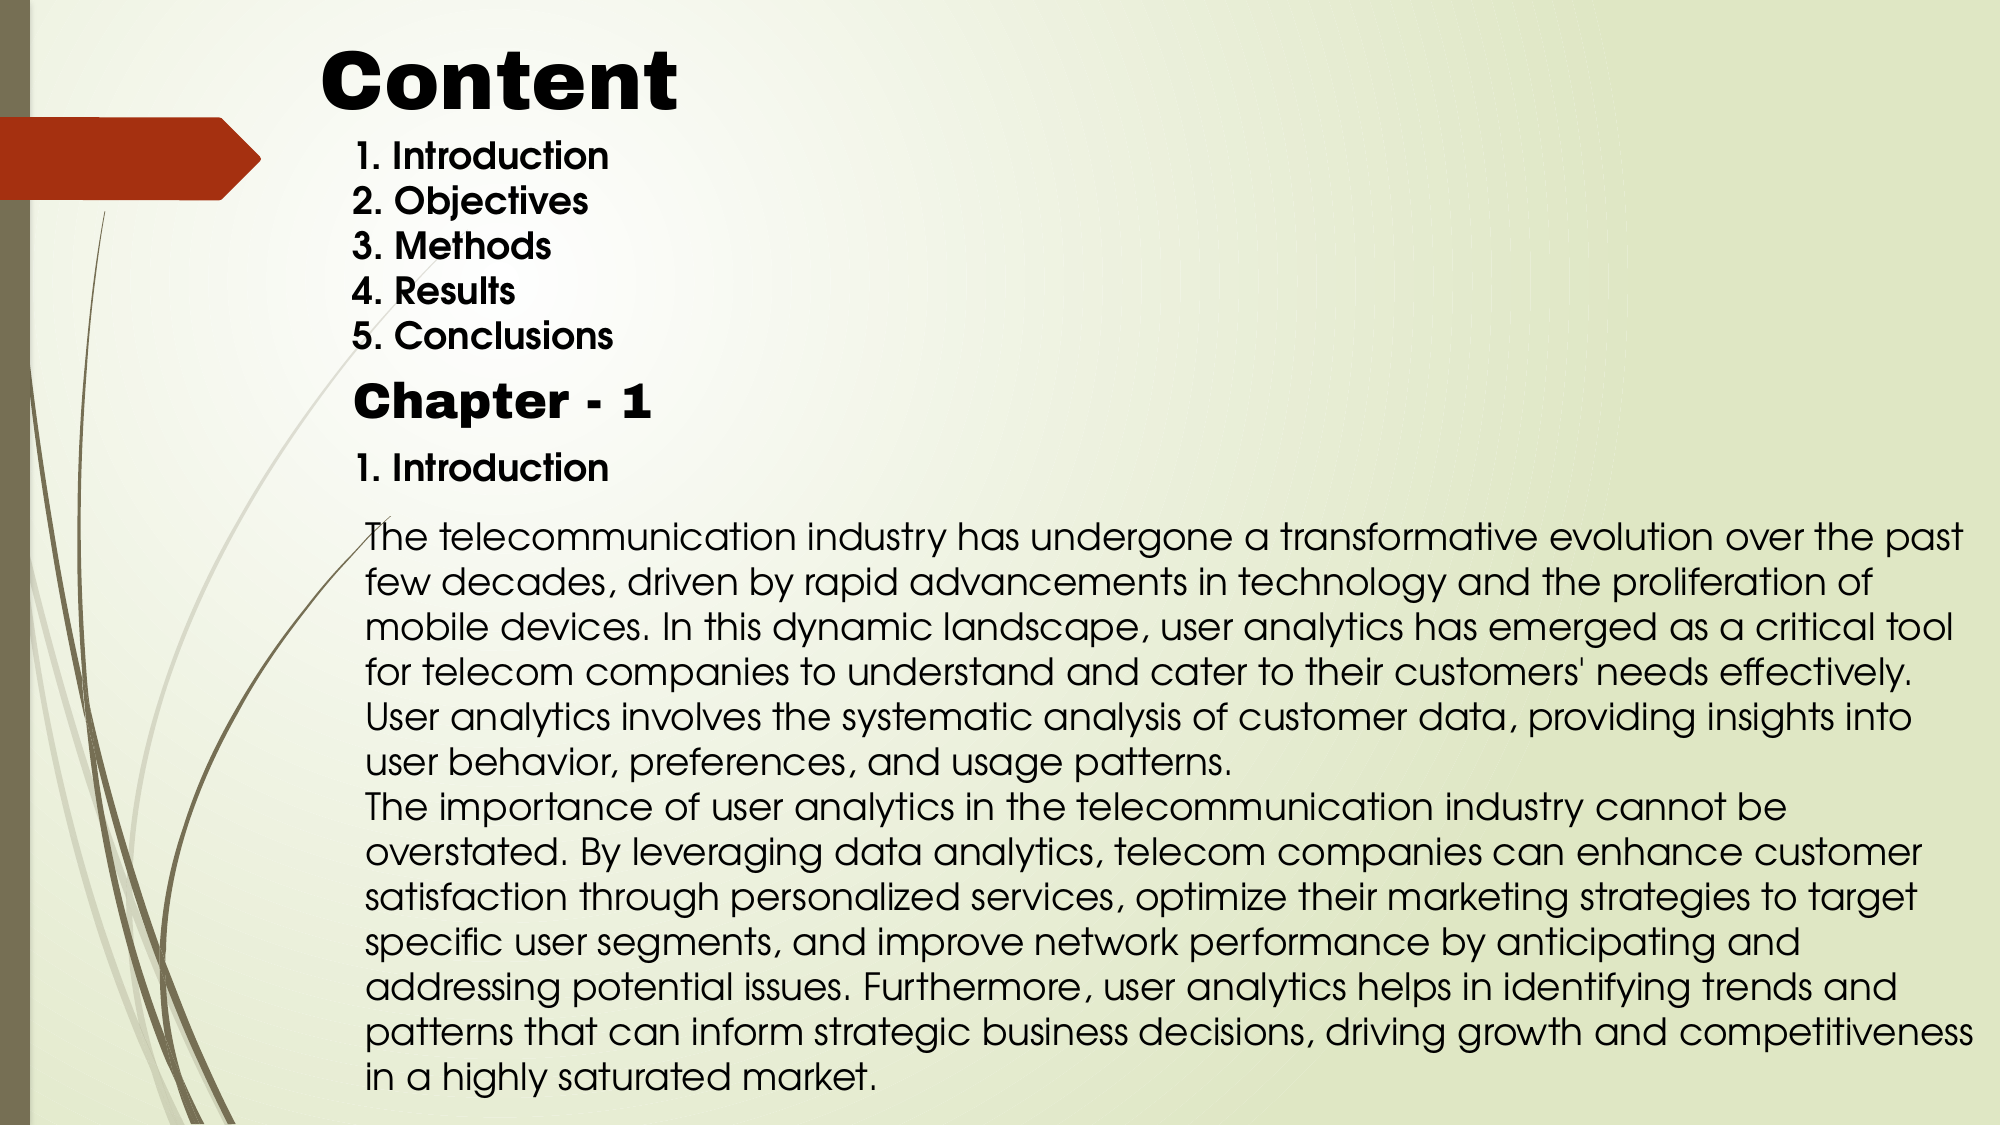

Content
1. Introduction
2. Objectives
3. Methods
4. Results
5. Conclusions
Chapter - 1
1. Introduction
The telecommunication industry has undergone a transformative evolution over the past few decades, driven by rapid advancements in technology and the proliferation of mobile devices. In this dynamic landscape, user analytics has emerged as a critical tool for telecom companies to understand and cater to their customers' needs effectively. User analytics involves the systematic analysis of customer data, providing insights into user behavior, preferences, and usage patterns.
The importance of user analytics in the telecommunication industry cannot be overstated. By leveraging data analytics, telecom companies can enhance customer satisfaction through personalized services, optimize their marketing strategies to target specific user segments, and improve network performance by anticipating and addressing potential issues. Furthermore, user analytics helps in identifying trends and patterns that can inform strategic business decisions, driving growth and competitiveness in a highly saturated market.